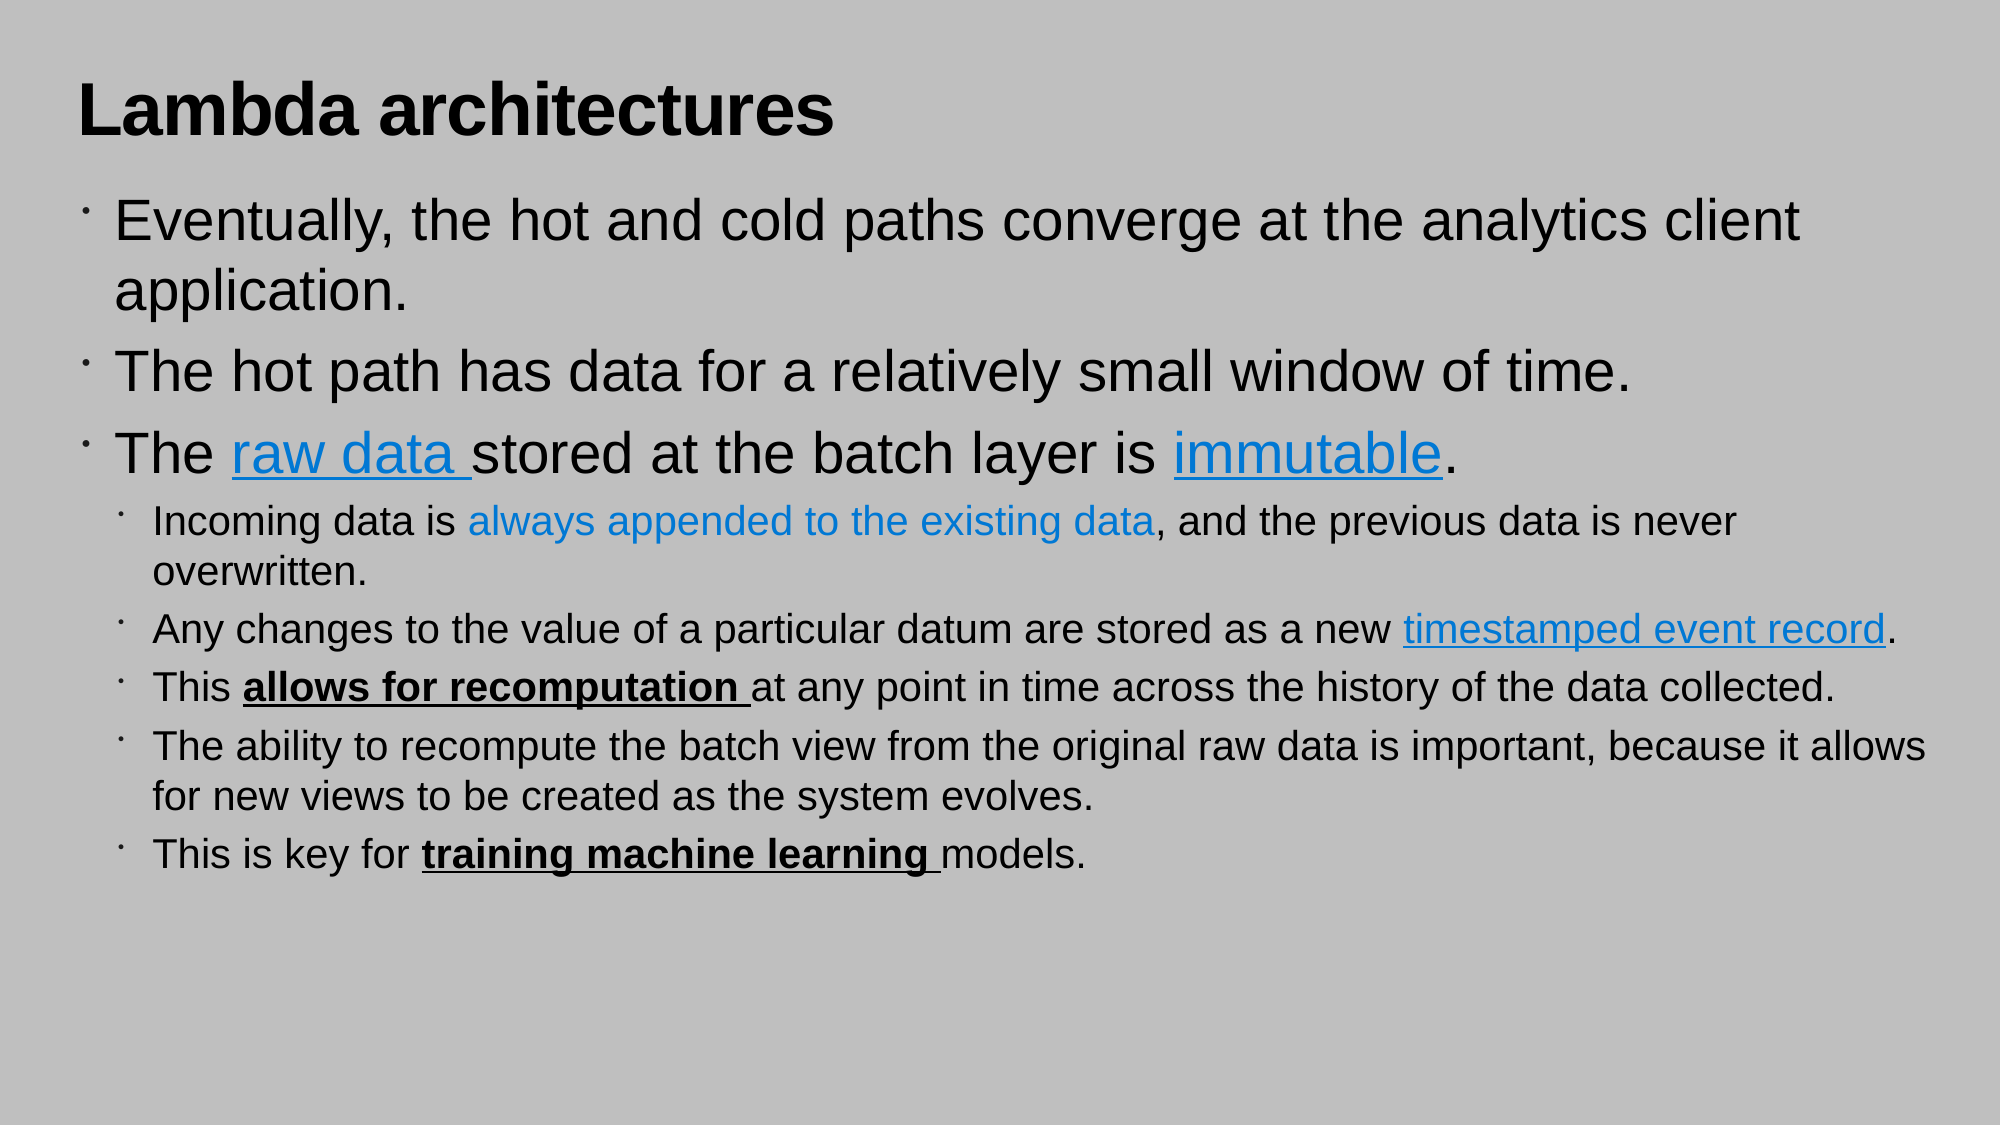

# Lambda architectures
Eventually, the hot and cold paths converge at the analytics client application.
The hot path has data for a relatively small window of time.
The raw data stored at the batch layer is immutable.
Incoming data is always appended to the existing data, and the previous data is never overwritten.
Any changes to the value of a particular datum are stored as a new timestamped event record.
This allows for recomputation at any point in time across the history of the data collected.
The ability to recompute the batch view from the original raw data is important, because it allows for new views to be created as the system evolves.
This is key for training machine learning models.